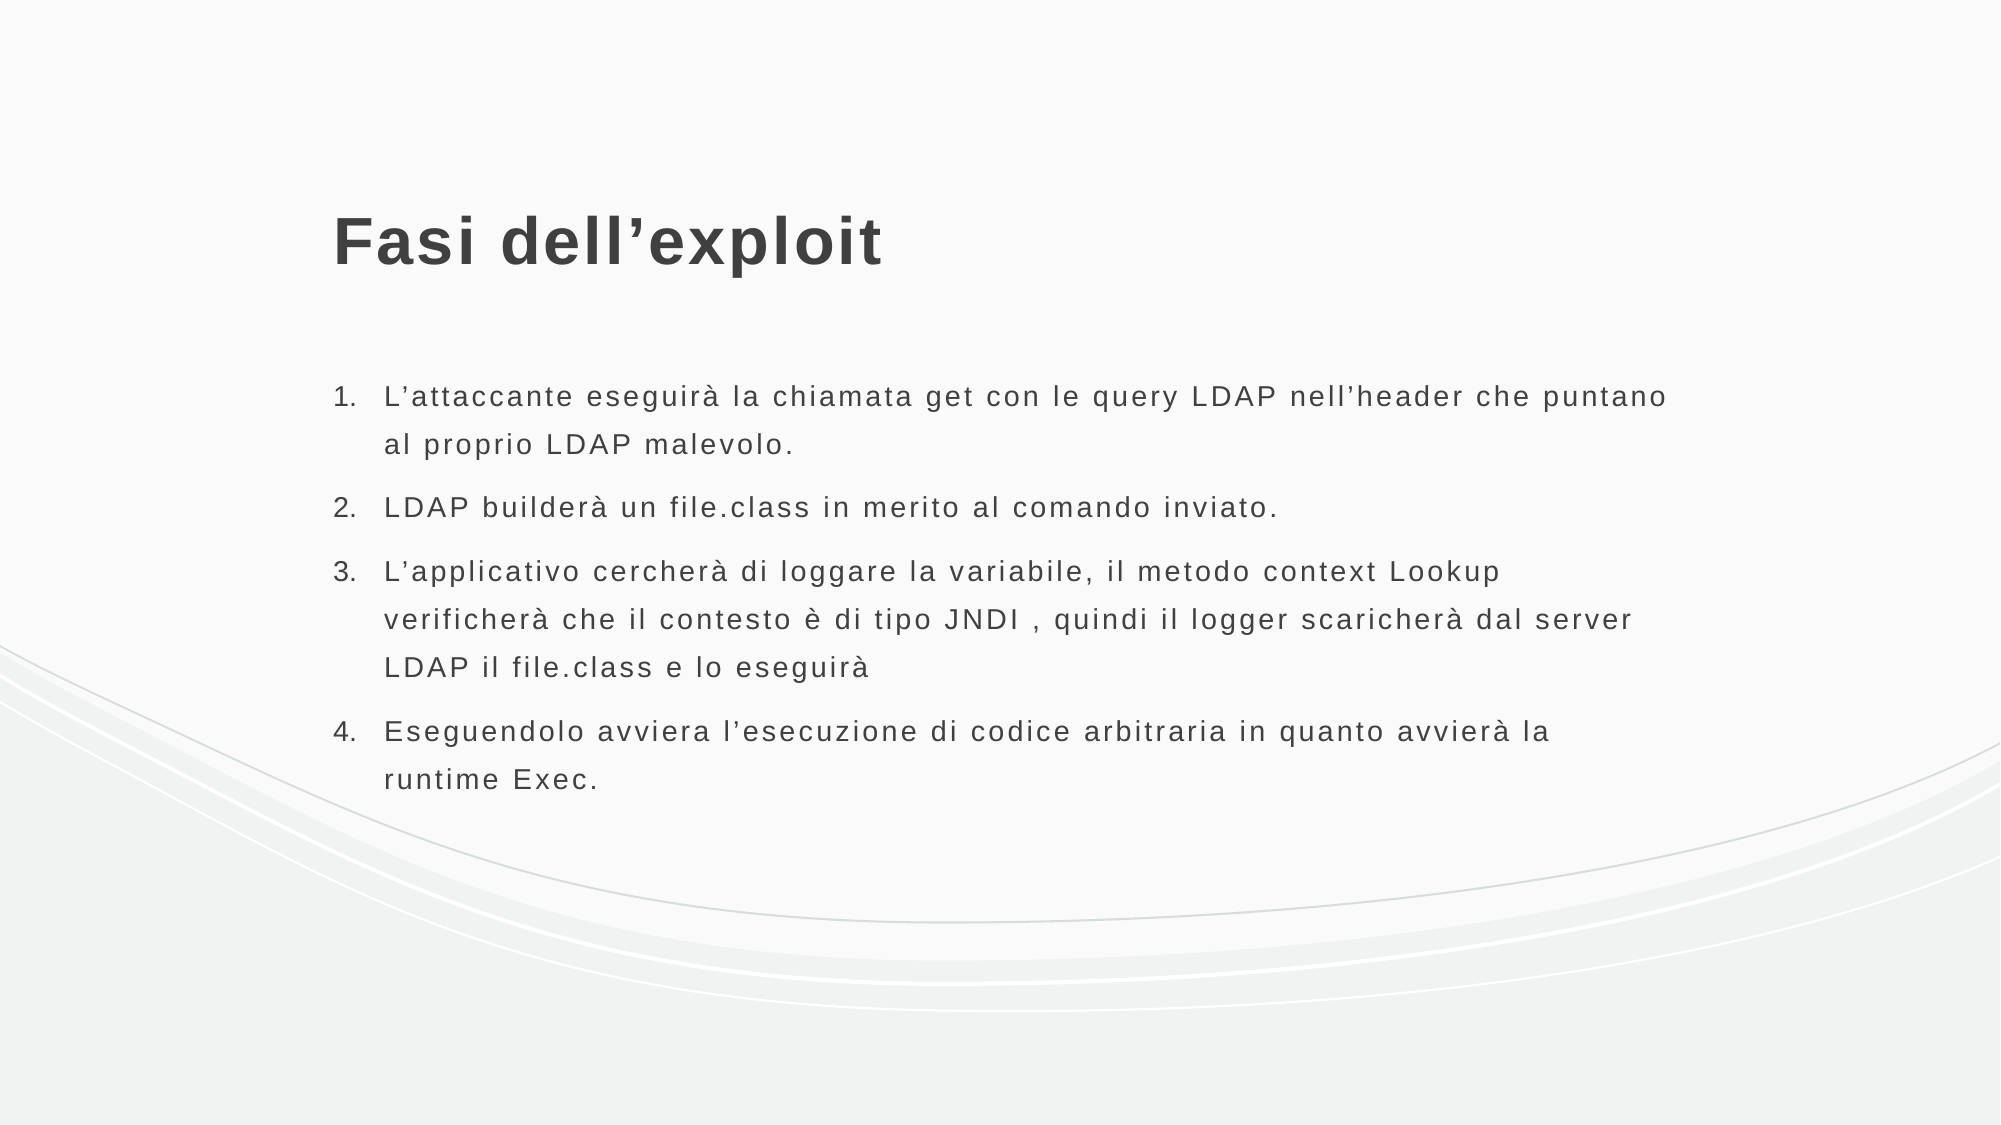

# Fasi dell’exploit
L’attaccante eseguirà la chiamata get con le query LDAP nell’header che puntano al proprio LDAP malevolo.
LDAP builderà un file.class in merito al comando inviato.
L’applicativo cercherà di loggare la variabile, il metodo context Lookup verificherà che il contesto è di tipo JNDI , quindi il logger scaricherà dal server LDAP il file.class e lo eseguirà
Eseguendolo avviera l’esecuzione di codice arbitraria in quanto avvierà la runtime Exec.